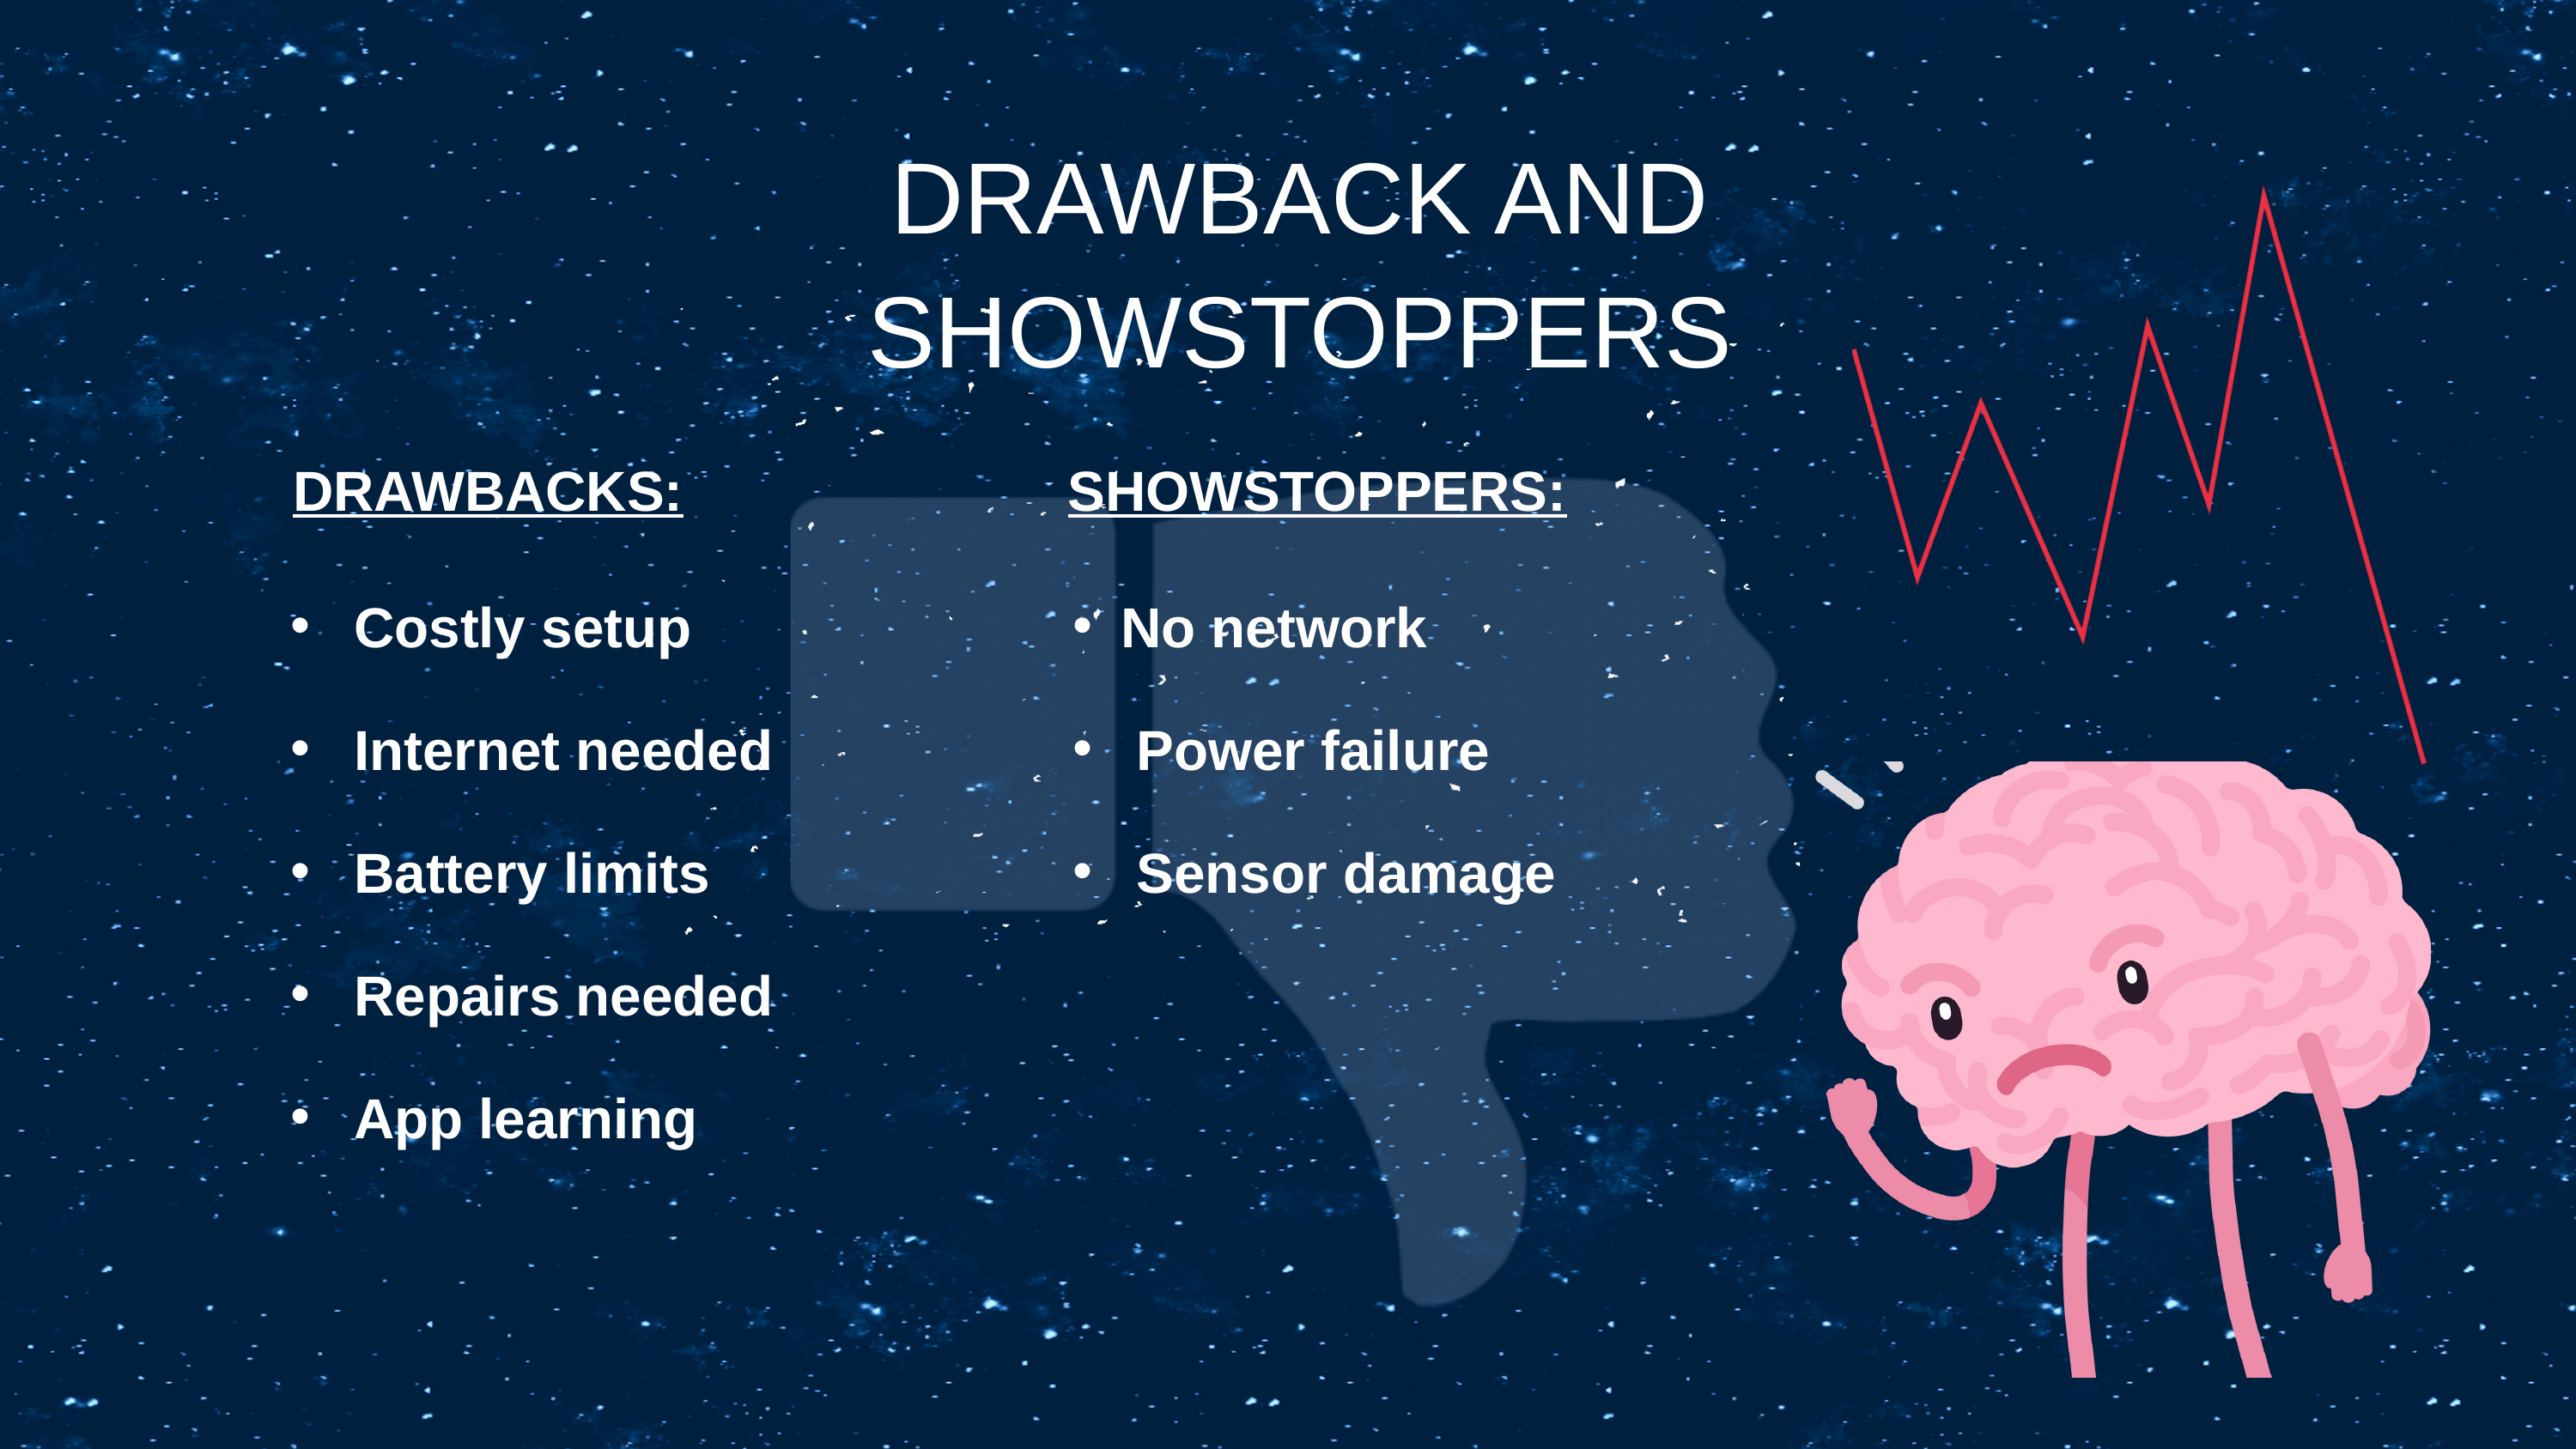

DRAWBACK AND SHOWSTOPPERS

DRAWBACKS:
SHOWSTOPPERS:

 Costly setup
 Internet needed
 Battery limits
 Repairs needed
 App learning

No network
 Power failure
 Sensor damage